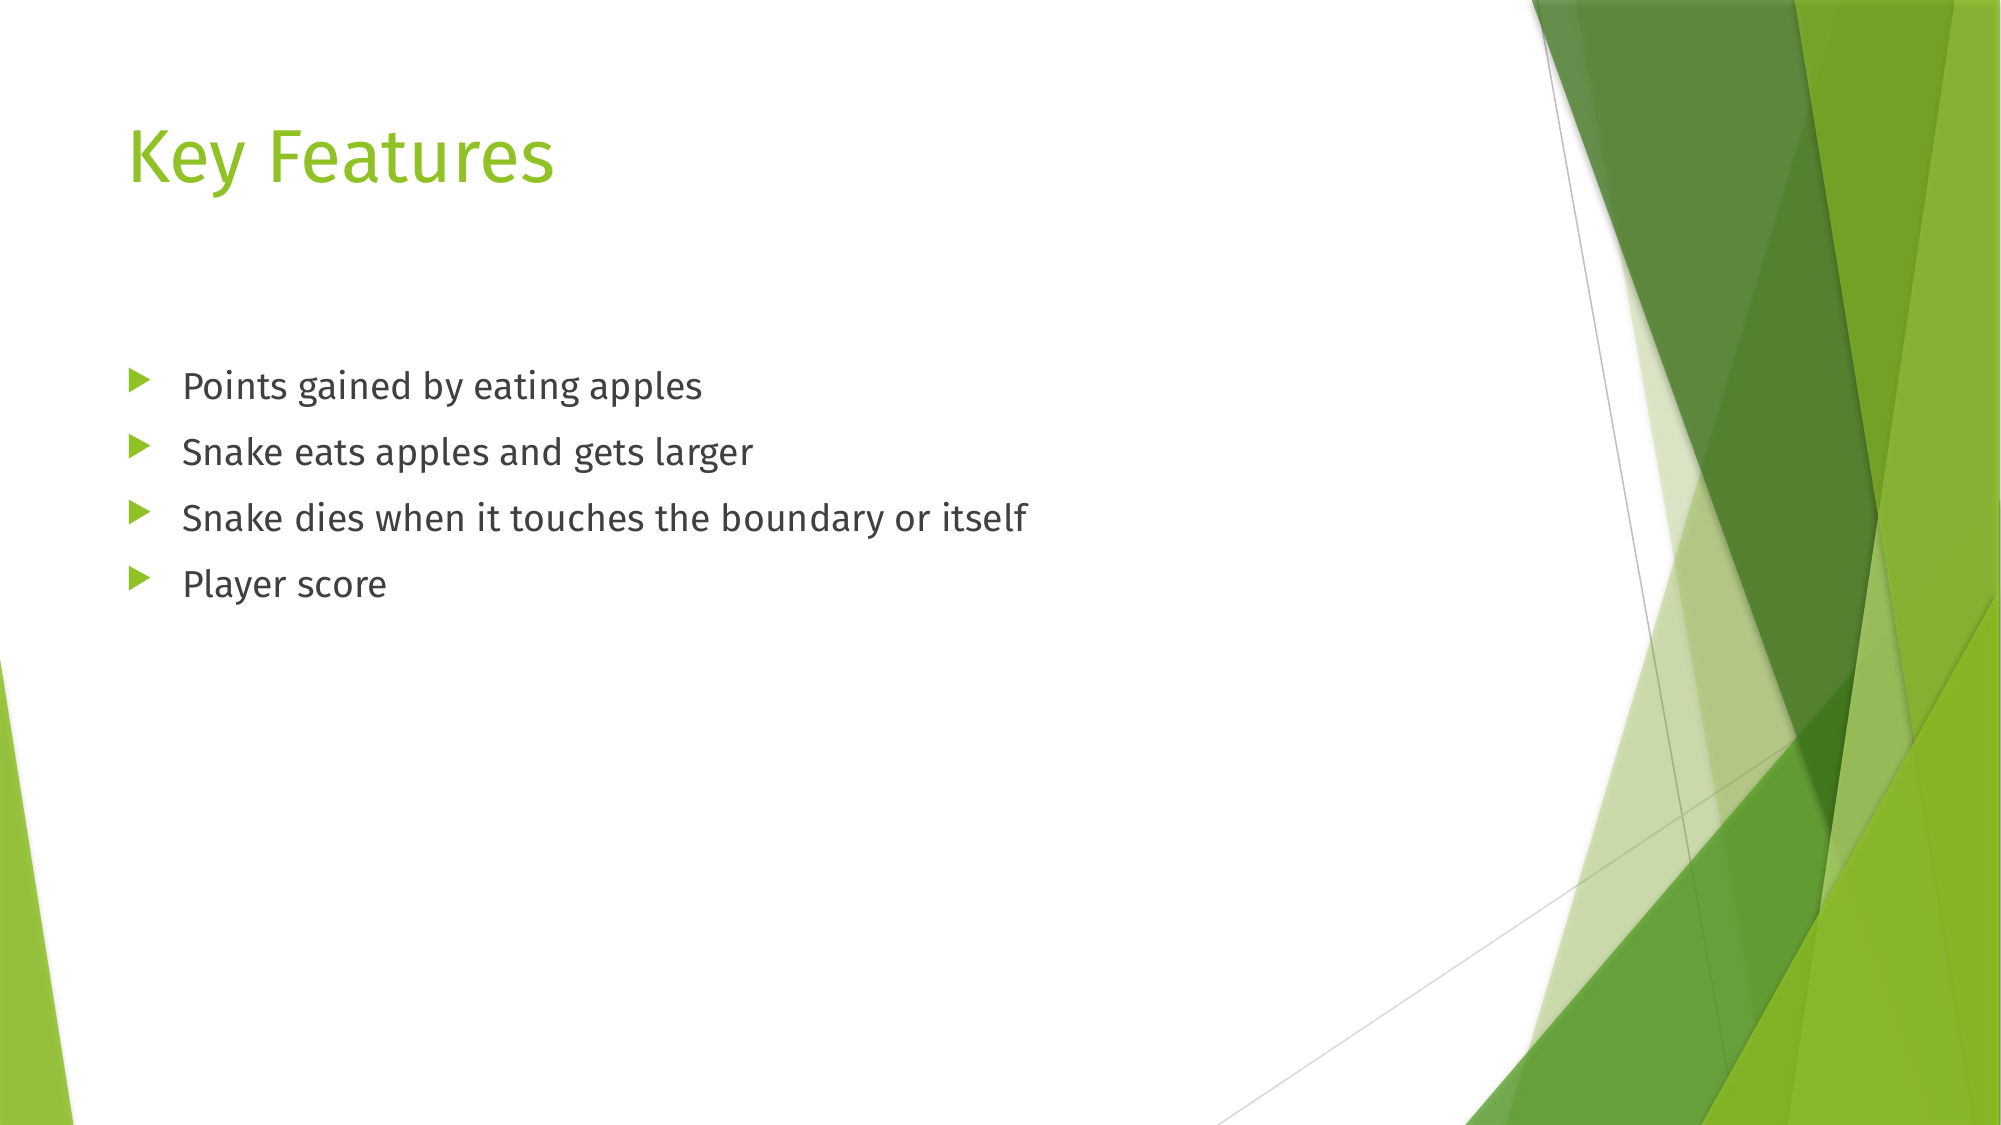

# Key Features
Points gained by eating apples
Snake eats apples and gets larger
Snake dies when it touches the boundary or itself
Player score